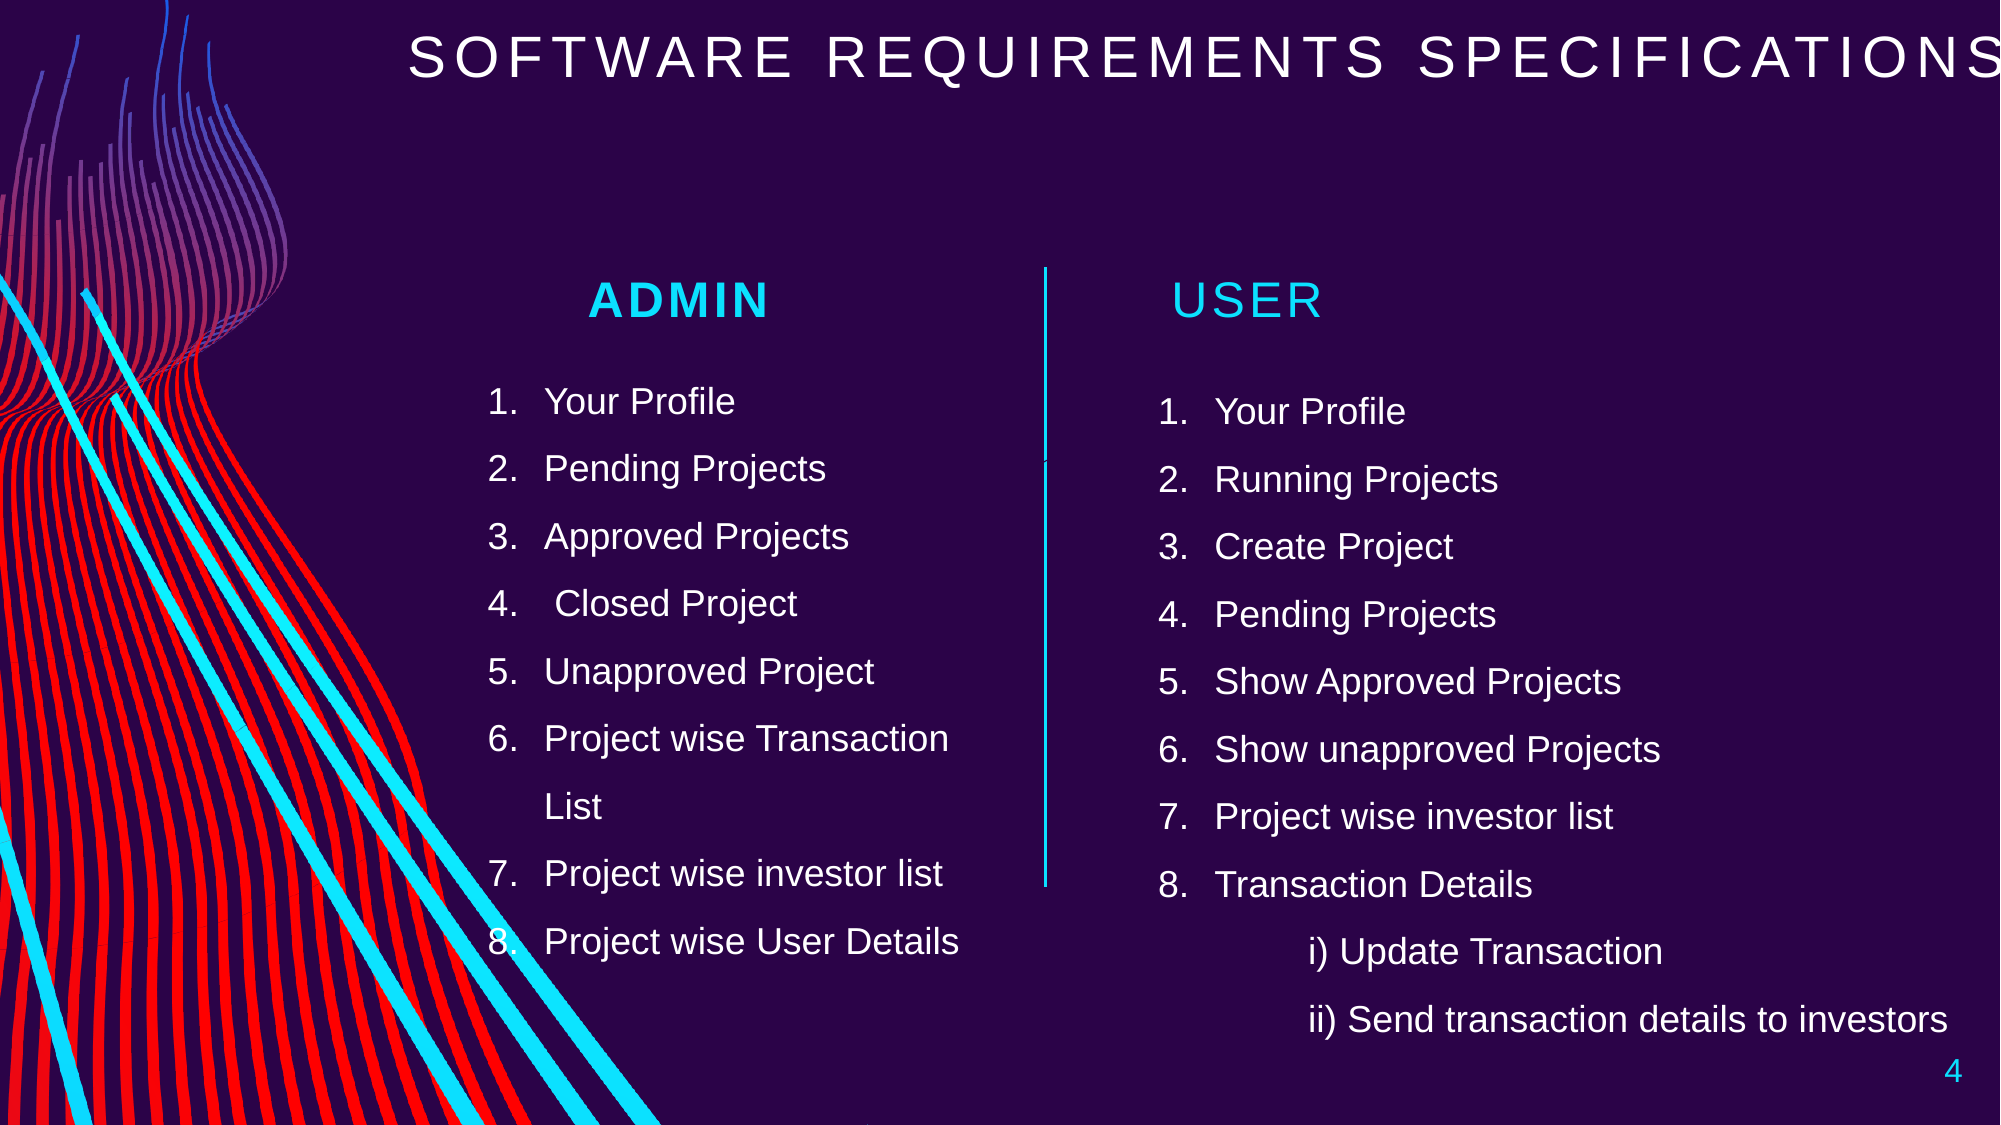

# Software Requirements specifications
ADMIN
USER
Your Profile
Pending Projects
Approved Projects
 Closed Project
Unapproved Project
Project wise Transaction List
Project wise investor list
Project wise User Details
Your Profile
Running Projects
Create Project
Pending Projects
Show Approved Projects
Show unapproved Projects
Project wise investor list
Transaction Details
	i) Update Transaction
	ii) Send transaction details to investors
4